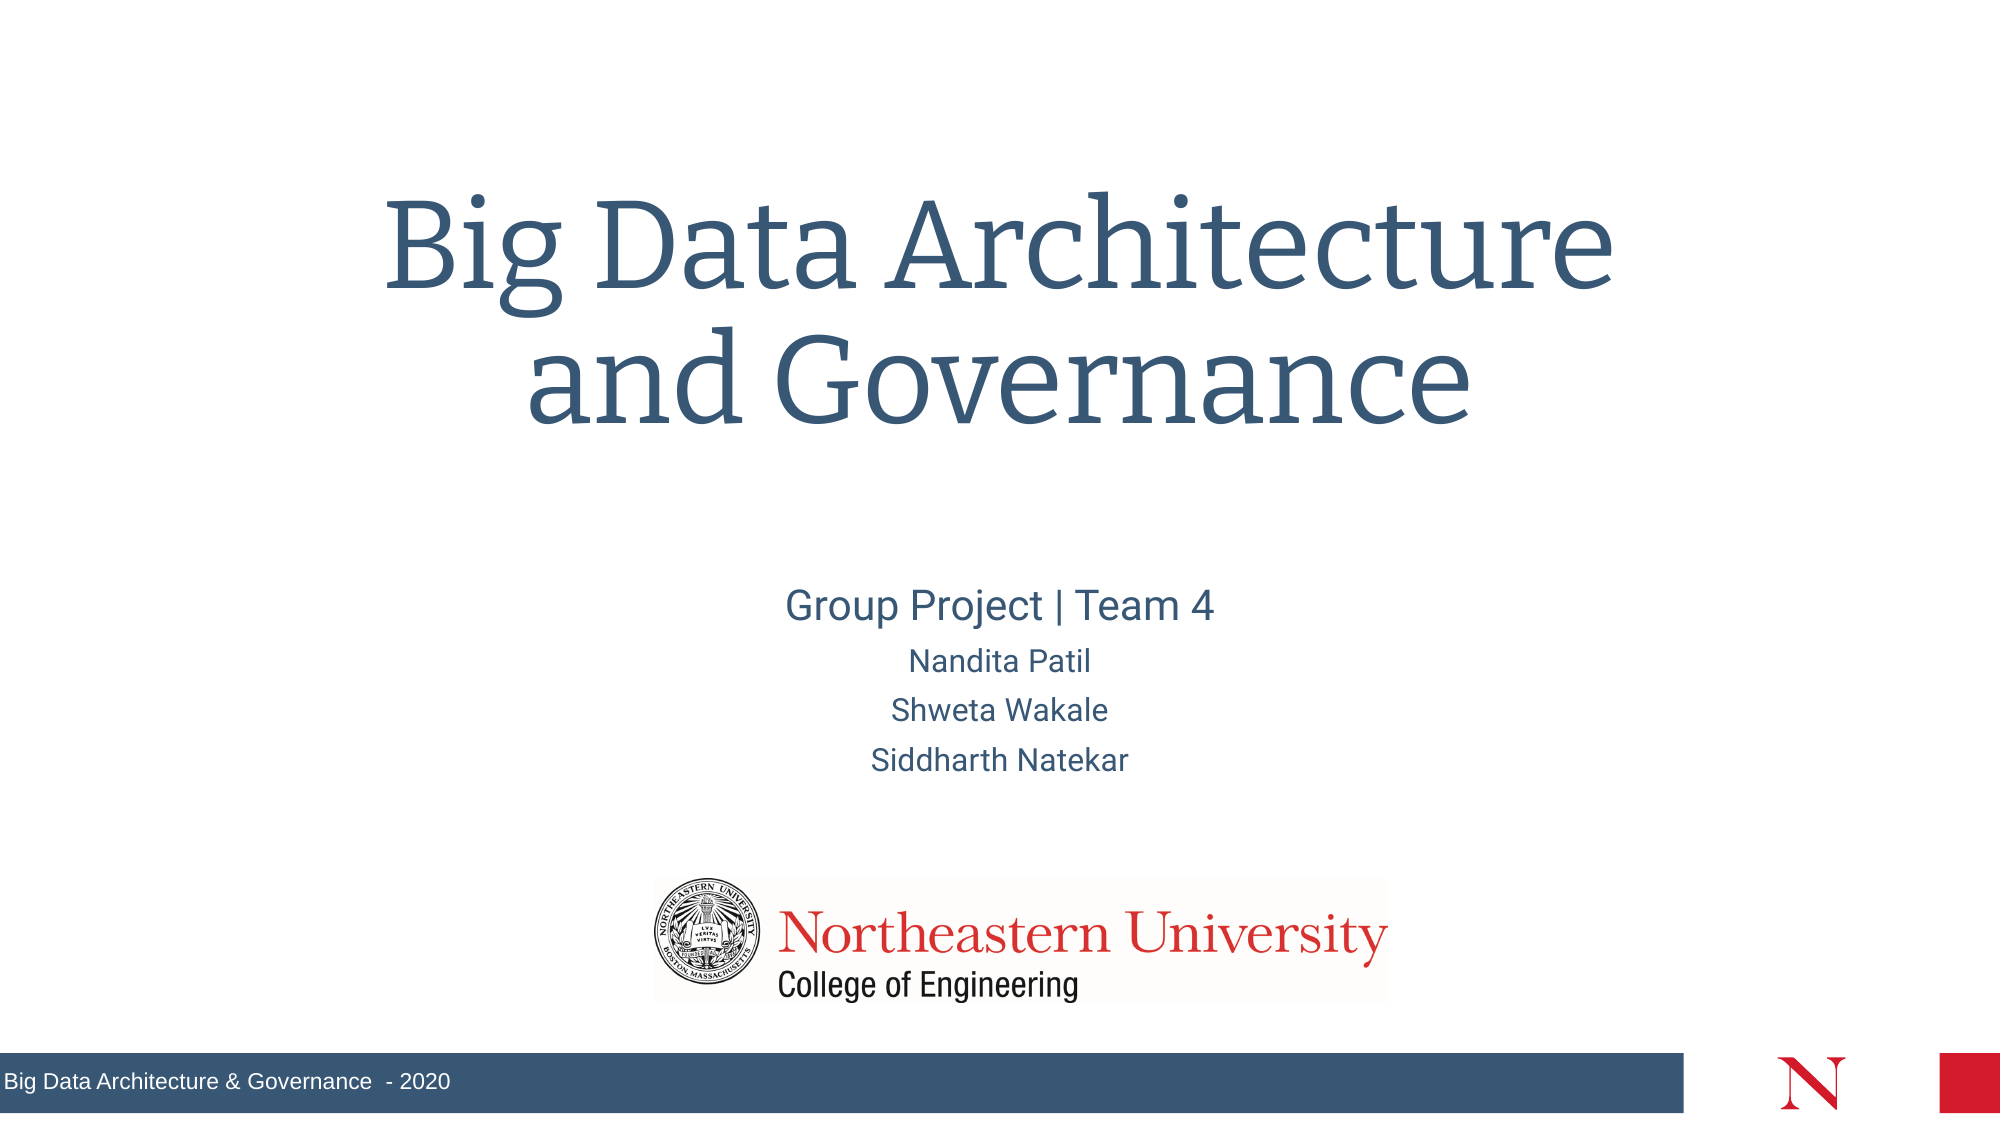

# Big Data Architecture and Governance

Group Project | Team 4
Nandita Patil
Shweta Wakale
Siddharth Natekar